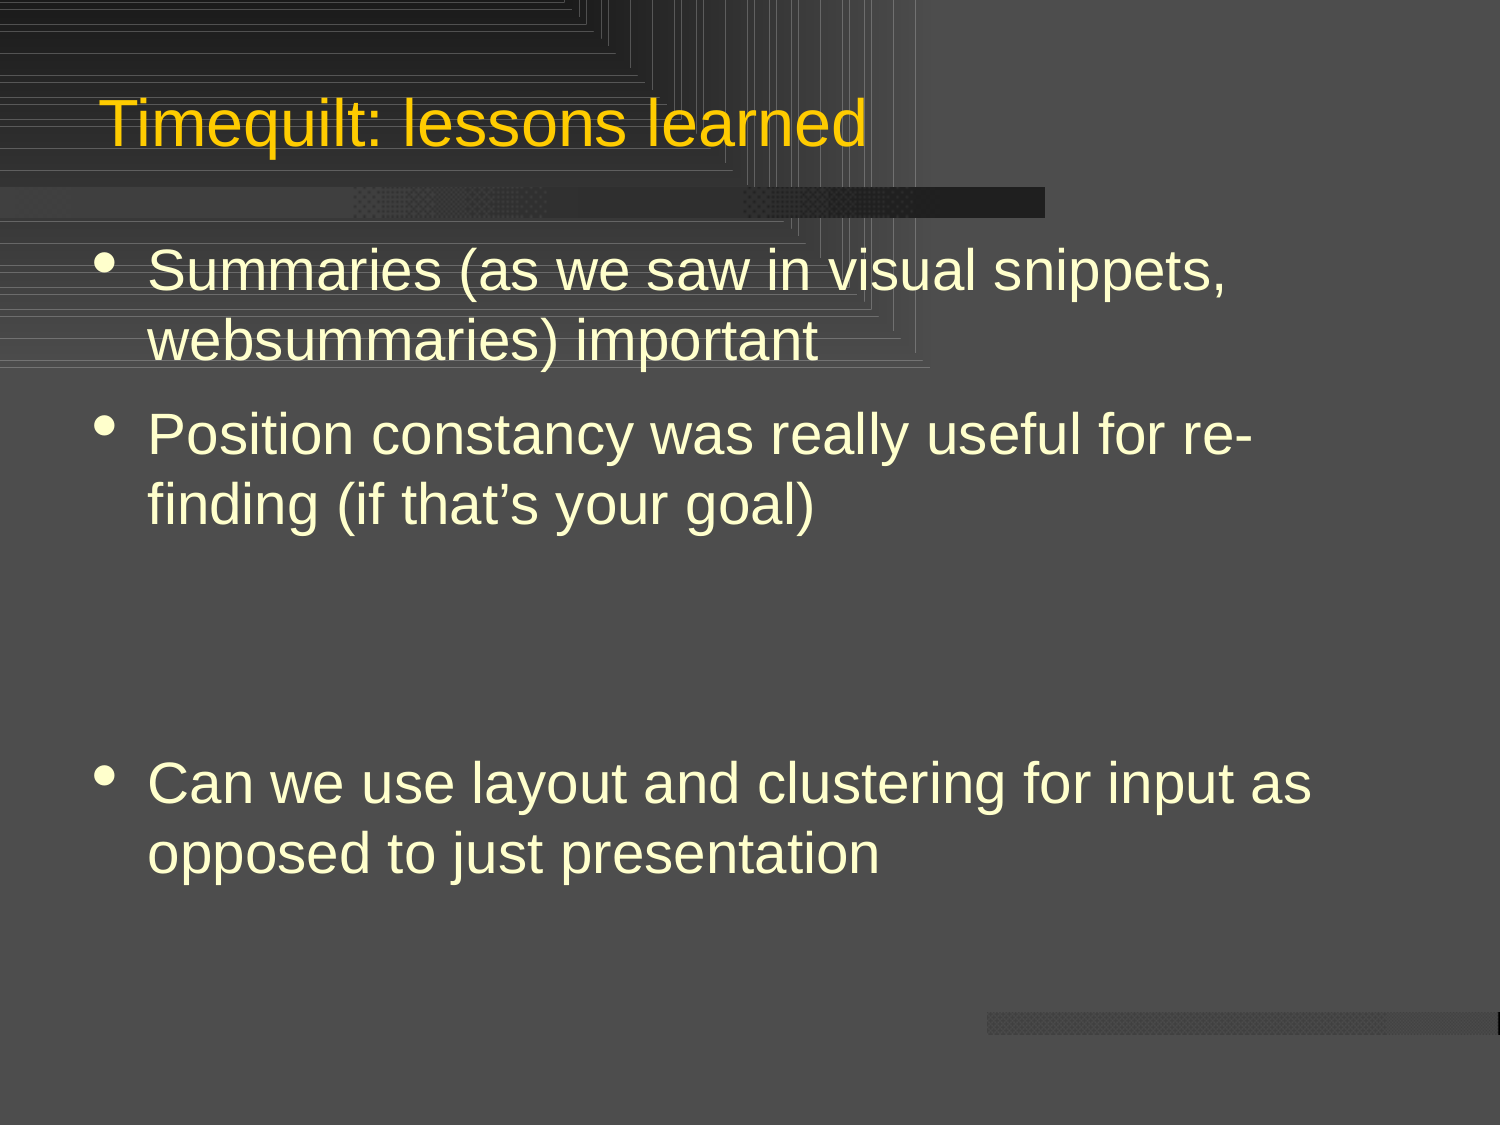

# Timequilt: lessons learned
Summaries (as we saw in visual snippets, websummaries) important
Position constancy was really useful for re-finding (if that’s your goal)

Can we use layout and clustering for input as opposed to just presentation